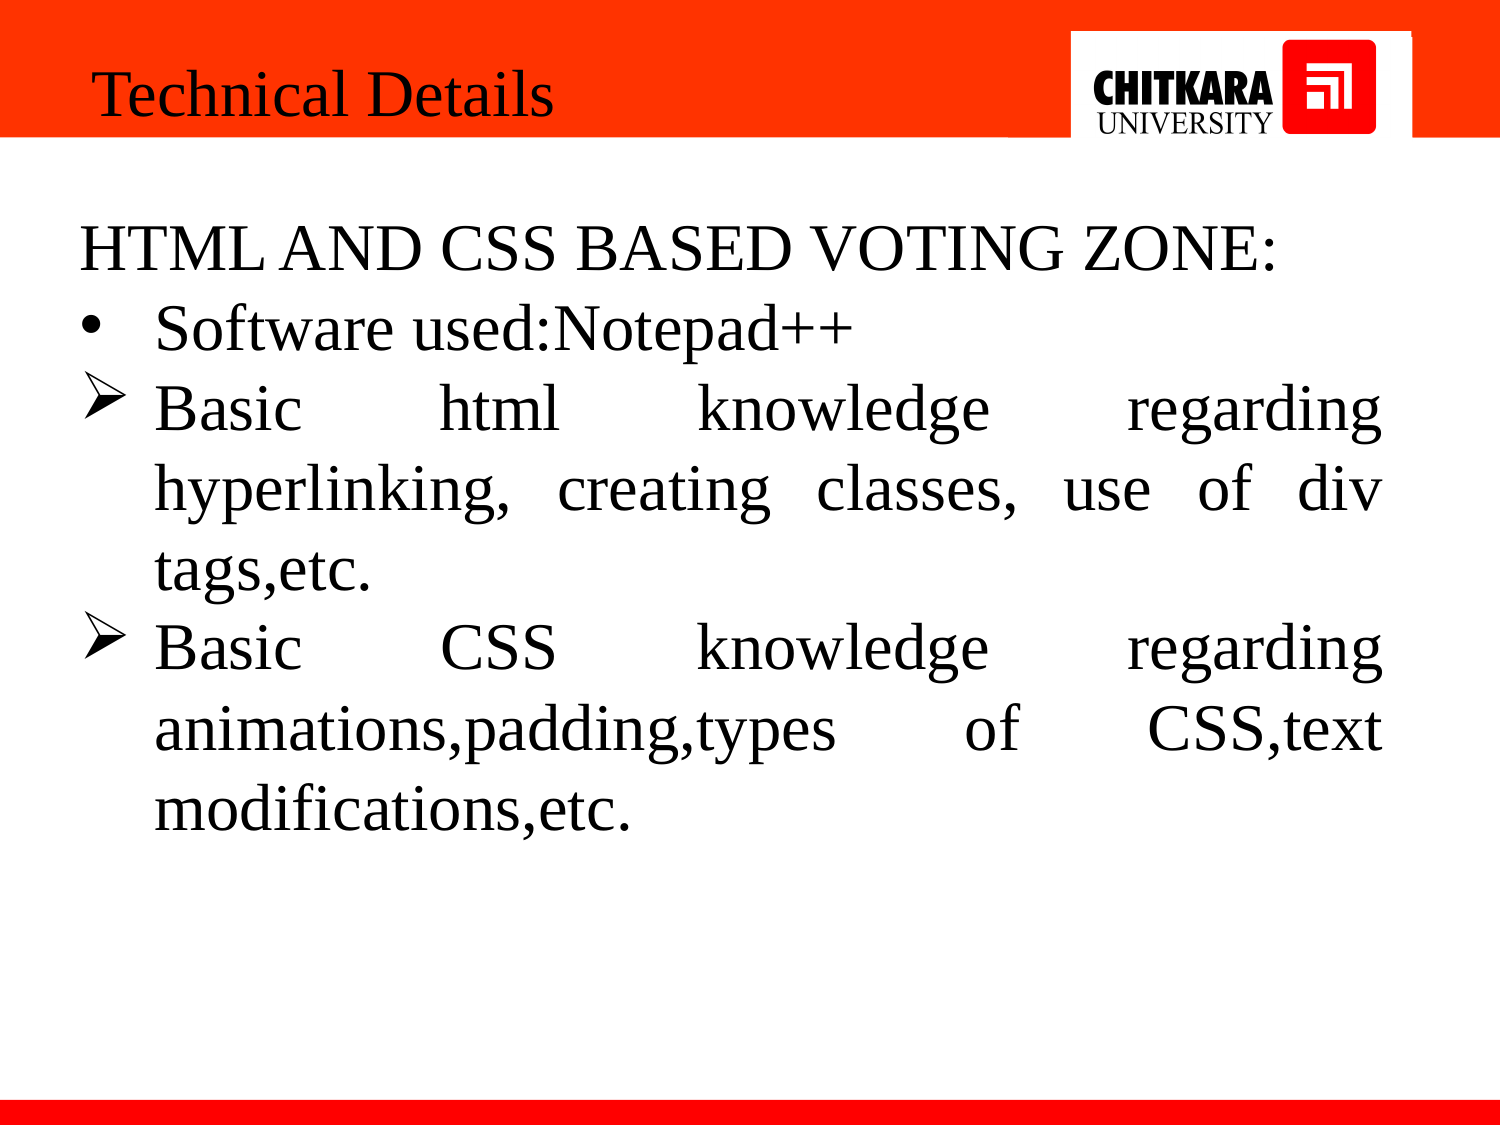

Technical Details
HTML AND CSS BASED VOTING ZONE:
Software used:Notepad++
Basic html knowledge regarding hyperlinking, creating classes, use of div tags,etc.
Basic CSS knowledge regarding animations,padding,types of CSS,text modifications,etc.